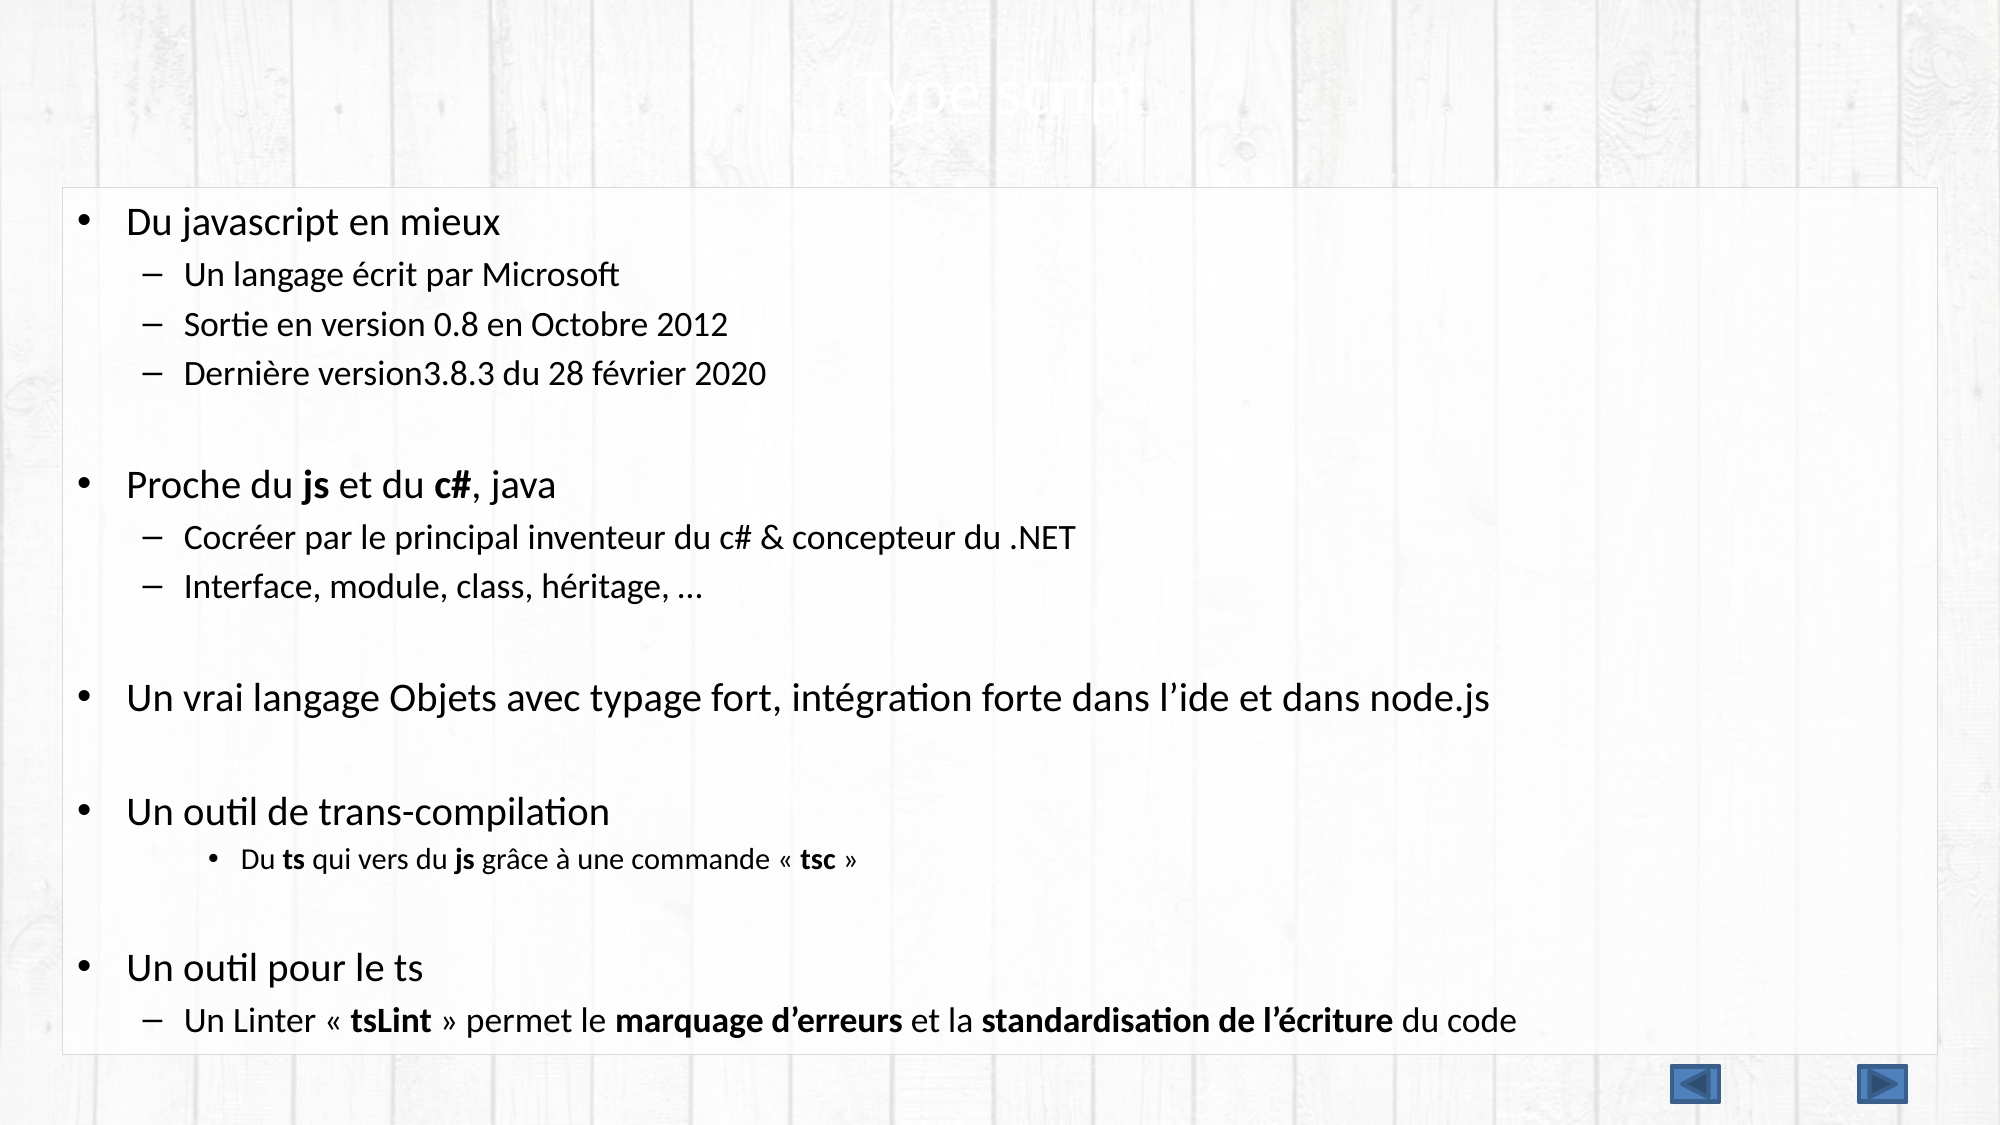

# Type script
Du javascript en mieux
Un langage écrit par Microsoft
Sortie en version 0.8 en Octobre 2012
Dernière version3.8.3 du 28 février 2020

Proche du js et du c#, java
Cocréer par le principal inventeur du c# & concepteur du .NET
Interface, module, class, héritage, …

Un vrai langage Objets avec typage fort, intégration forte dans l’ide et dans node.js

Un outil de trans-compilation
Du ts qui vers du js grâce à une commande « tsc »

Un outil pour le ts
Un Linter « tsLint » permet le marquage d’erreurs et la standardisation de l’écriture du code